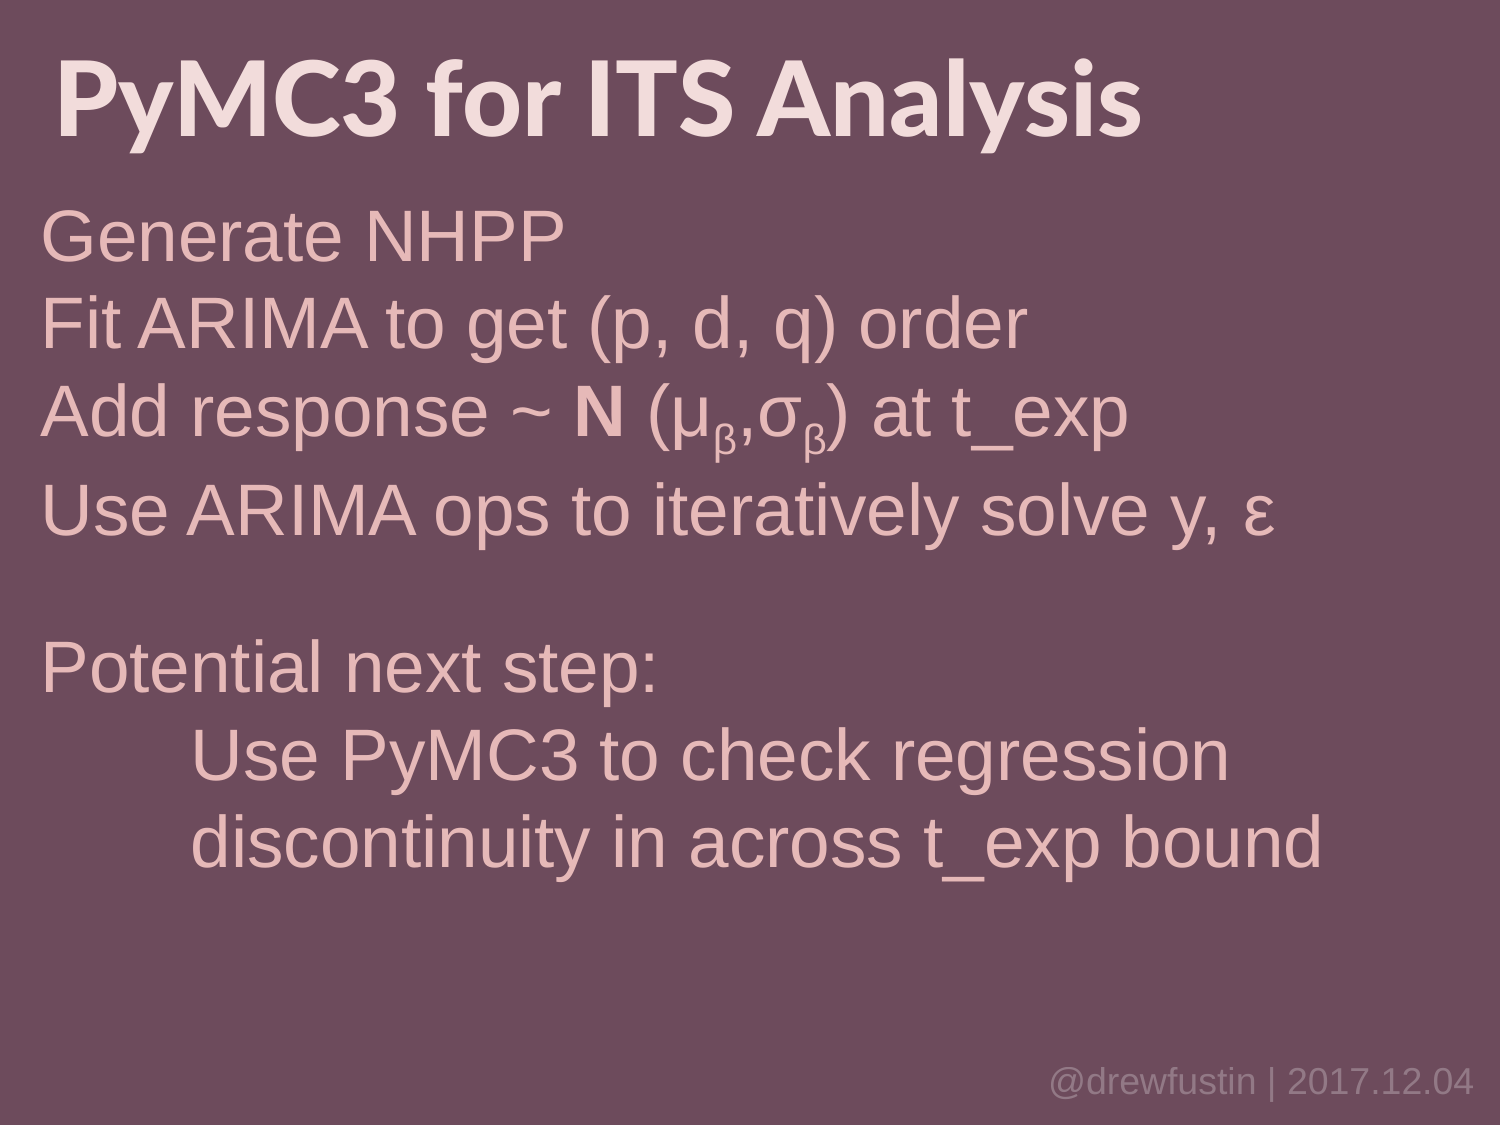

PyMC3 for ITS Analysis
Generate NHPP
Fit ARIMA to get (p, d, q) order
Add response ~ N (μβ,σβ) at t_exp
Use ARIMA ops to iteratively solve y, ε
Potential next step:
	Use PyMC3 to check regression 	discontinuity in across t_exp bound
@drewfustin | 2017.12.04